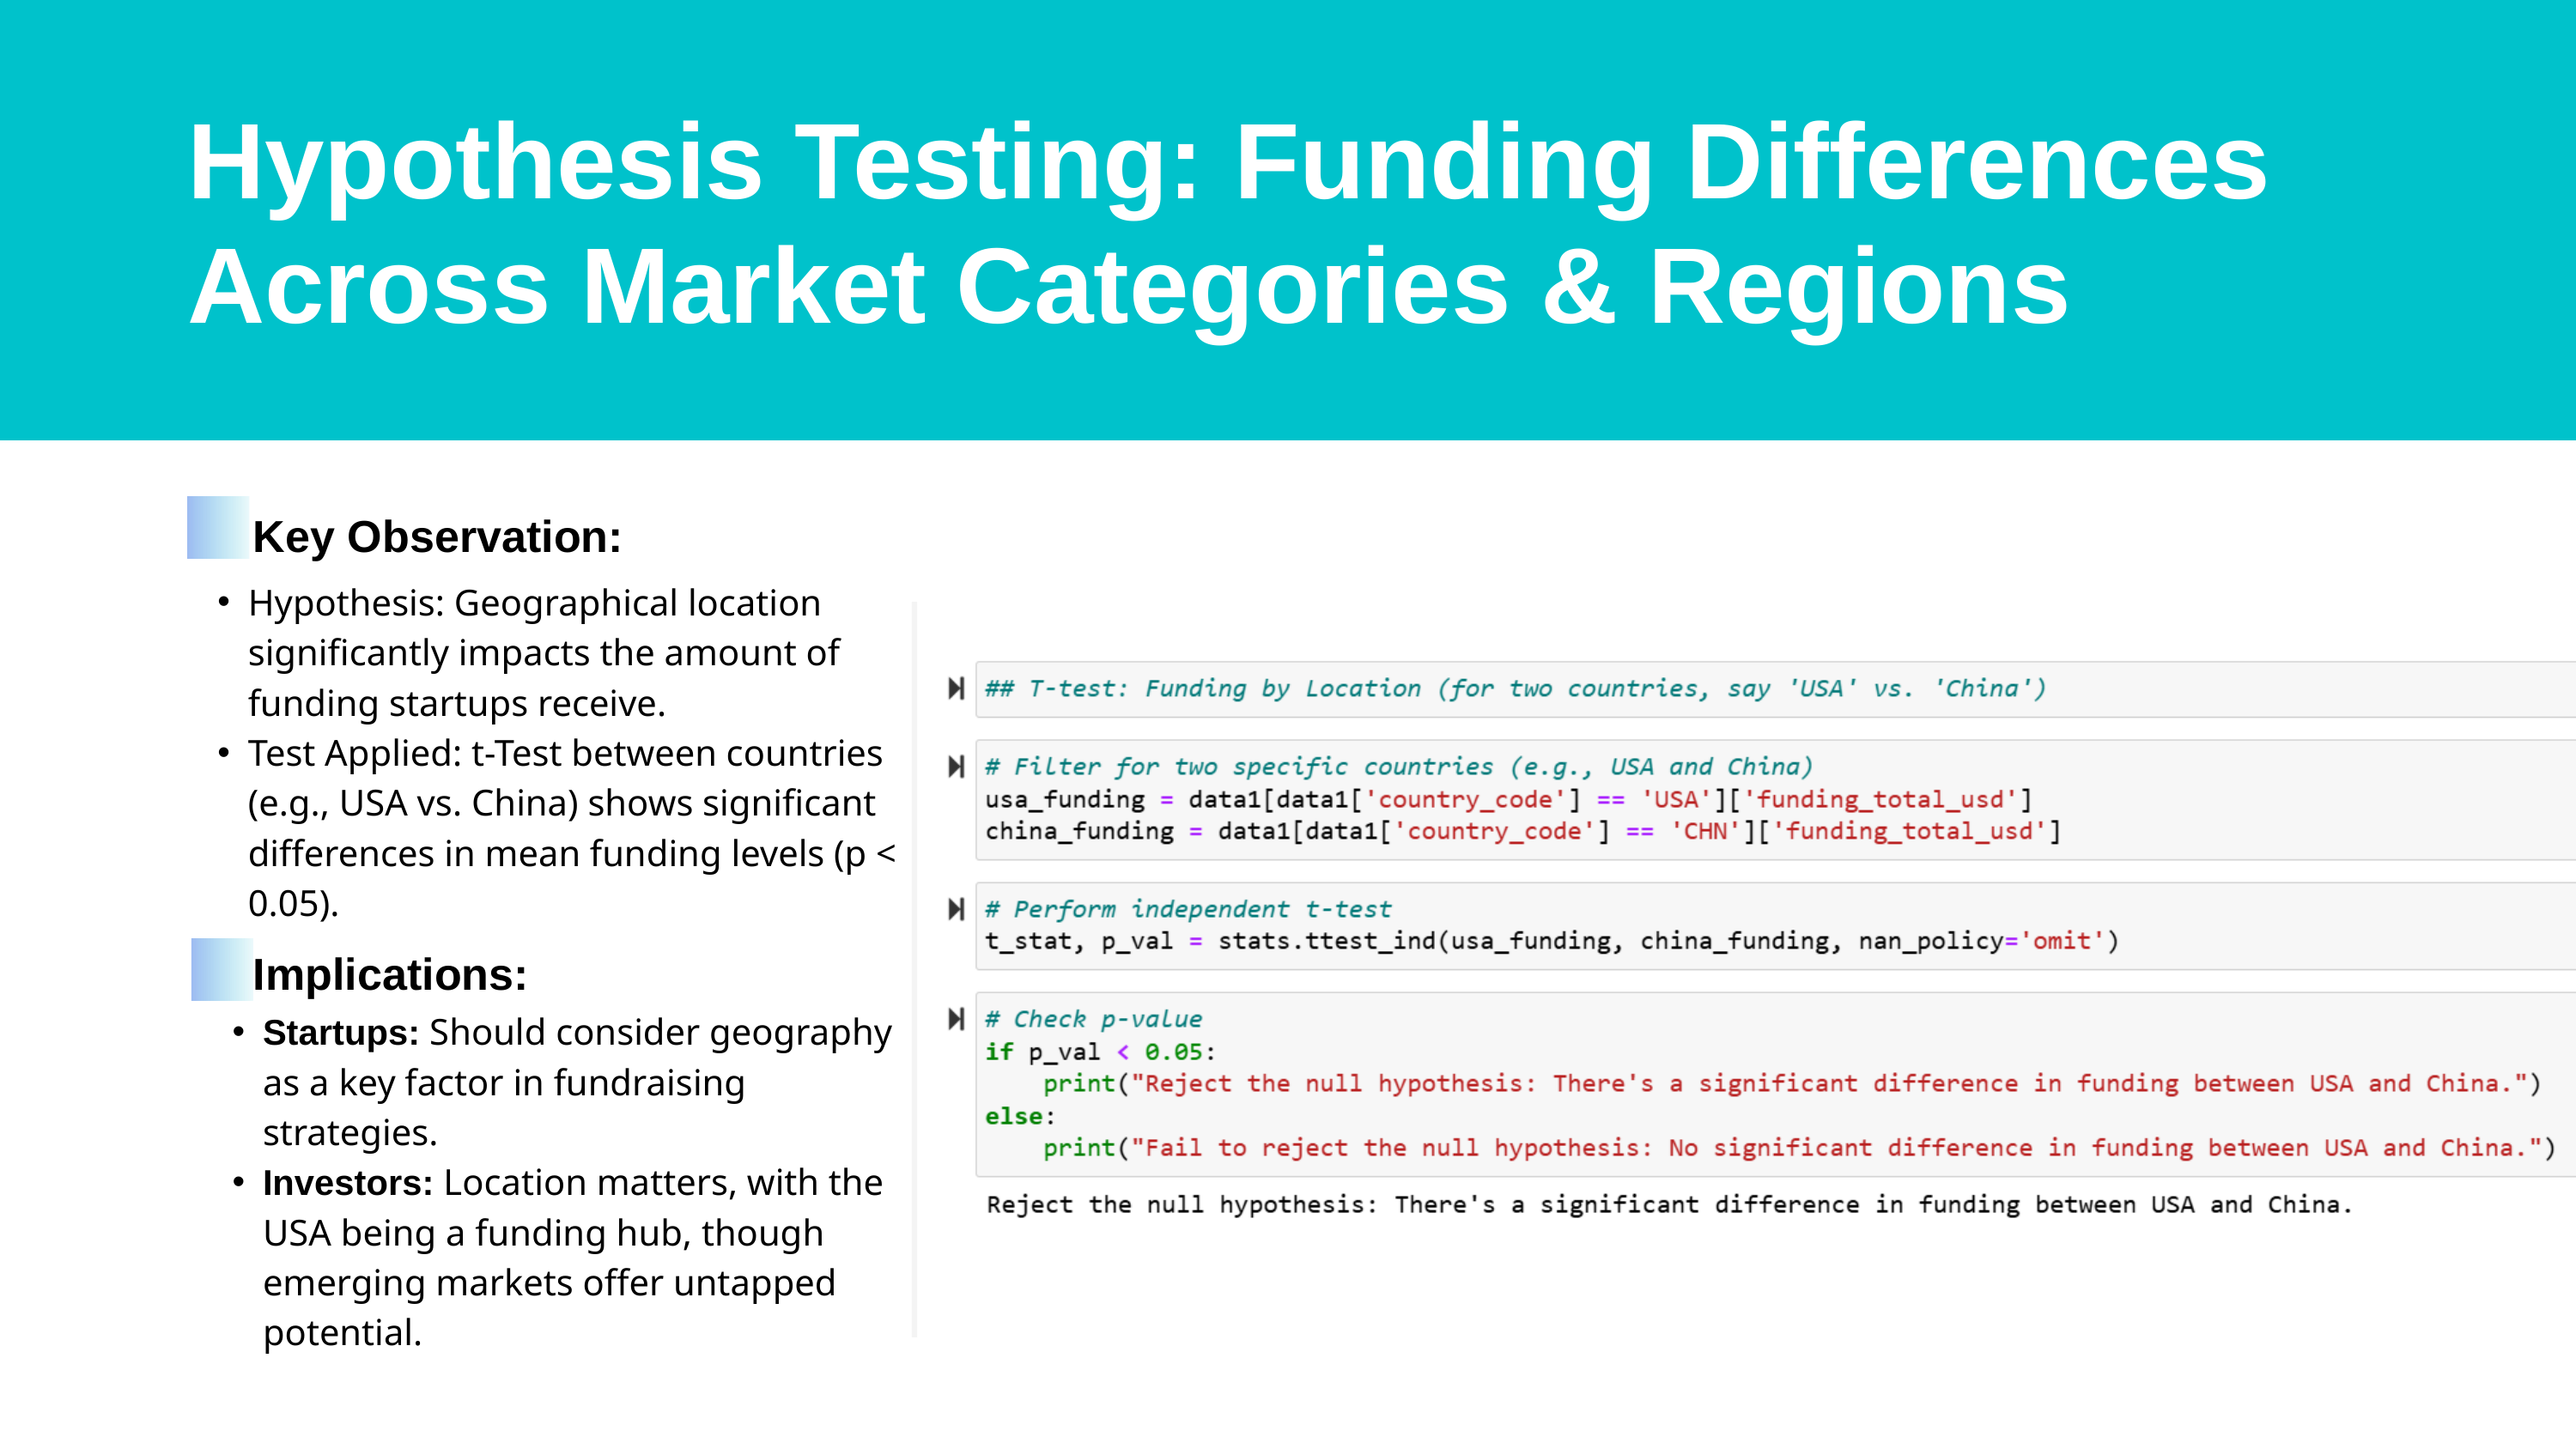

Hypothesis Testing: Funding Differences Across Market Categories & Regions

Key Observation:
Hypothesis: Geographical location significantly impacts the amount of funding startups receive.
Test Applied: t-Test between countries (e.g., USA vs. China) shows significant differences in mean funding levels (p < 0.05).

Implications:

Startups: Should consider geography as a key factor in fundraising strategies.
Investors: Location matters, with the USA being a funding hub, though emerging markets offer untapped potential.